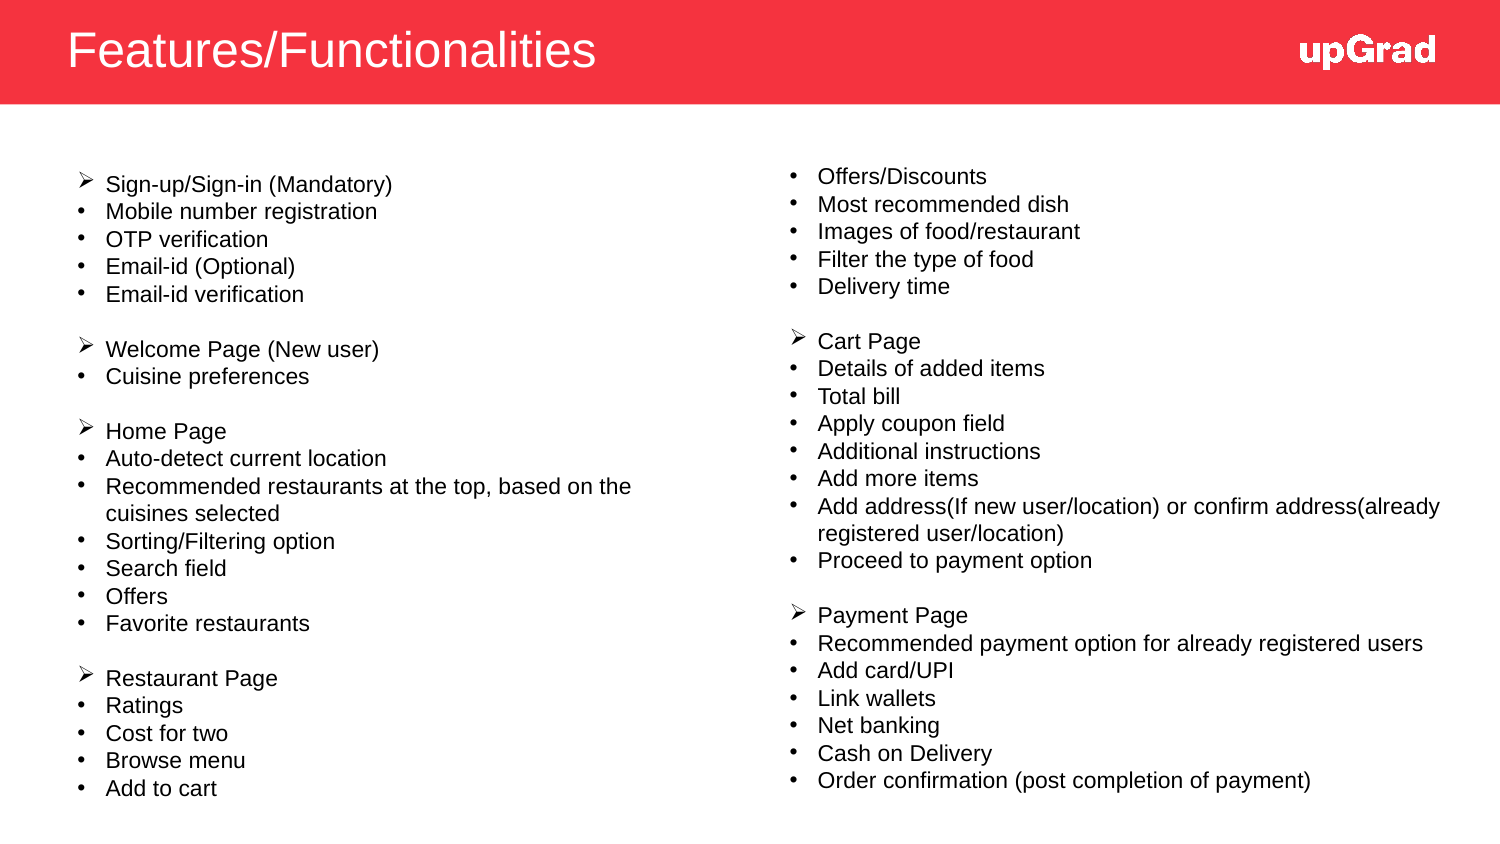

# Features/Functionalities
Sign-up/Sign-in (Mandatory)
Mobile number registration
OTP verification
Email-id (Optional)
Email-id verification

Welcome Page (New user)
Cuisine preferences

Home Page
Auto-detect current location
Recommended restaurants at the top, based on the cuisines selected
Sorting/Filtering option
Search field
Offers
Favorite restaurants

Restaurant Page
Ratings
Cost for two
Browse menu
Add to cart

Offers/Discounts
Most recommended dish
Images of food/restaurant
Filter the type of food
Delivery time

Cart Page
Details of added items
Total bill
Apply coupon field
Additional instructions
Add more items
Add address(If new user/location) or confirm address(already registered user/location)
Proceed to payment option

Payment Page
Recommended payment option for already registered users
Add card/UPI
Link wallets
Net banking
Cash on Delivery
Order confirmation (post completion of payment)